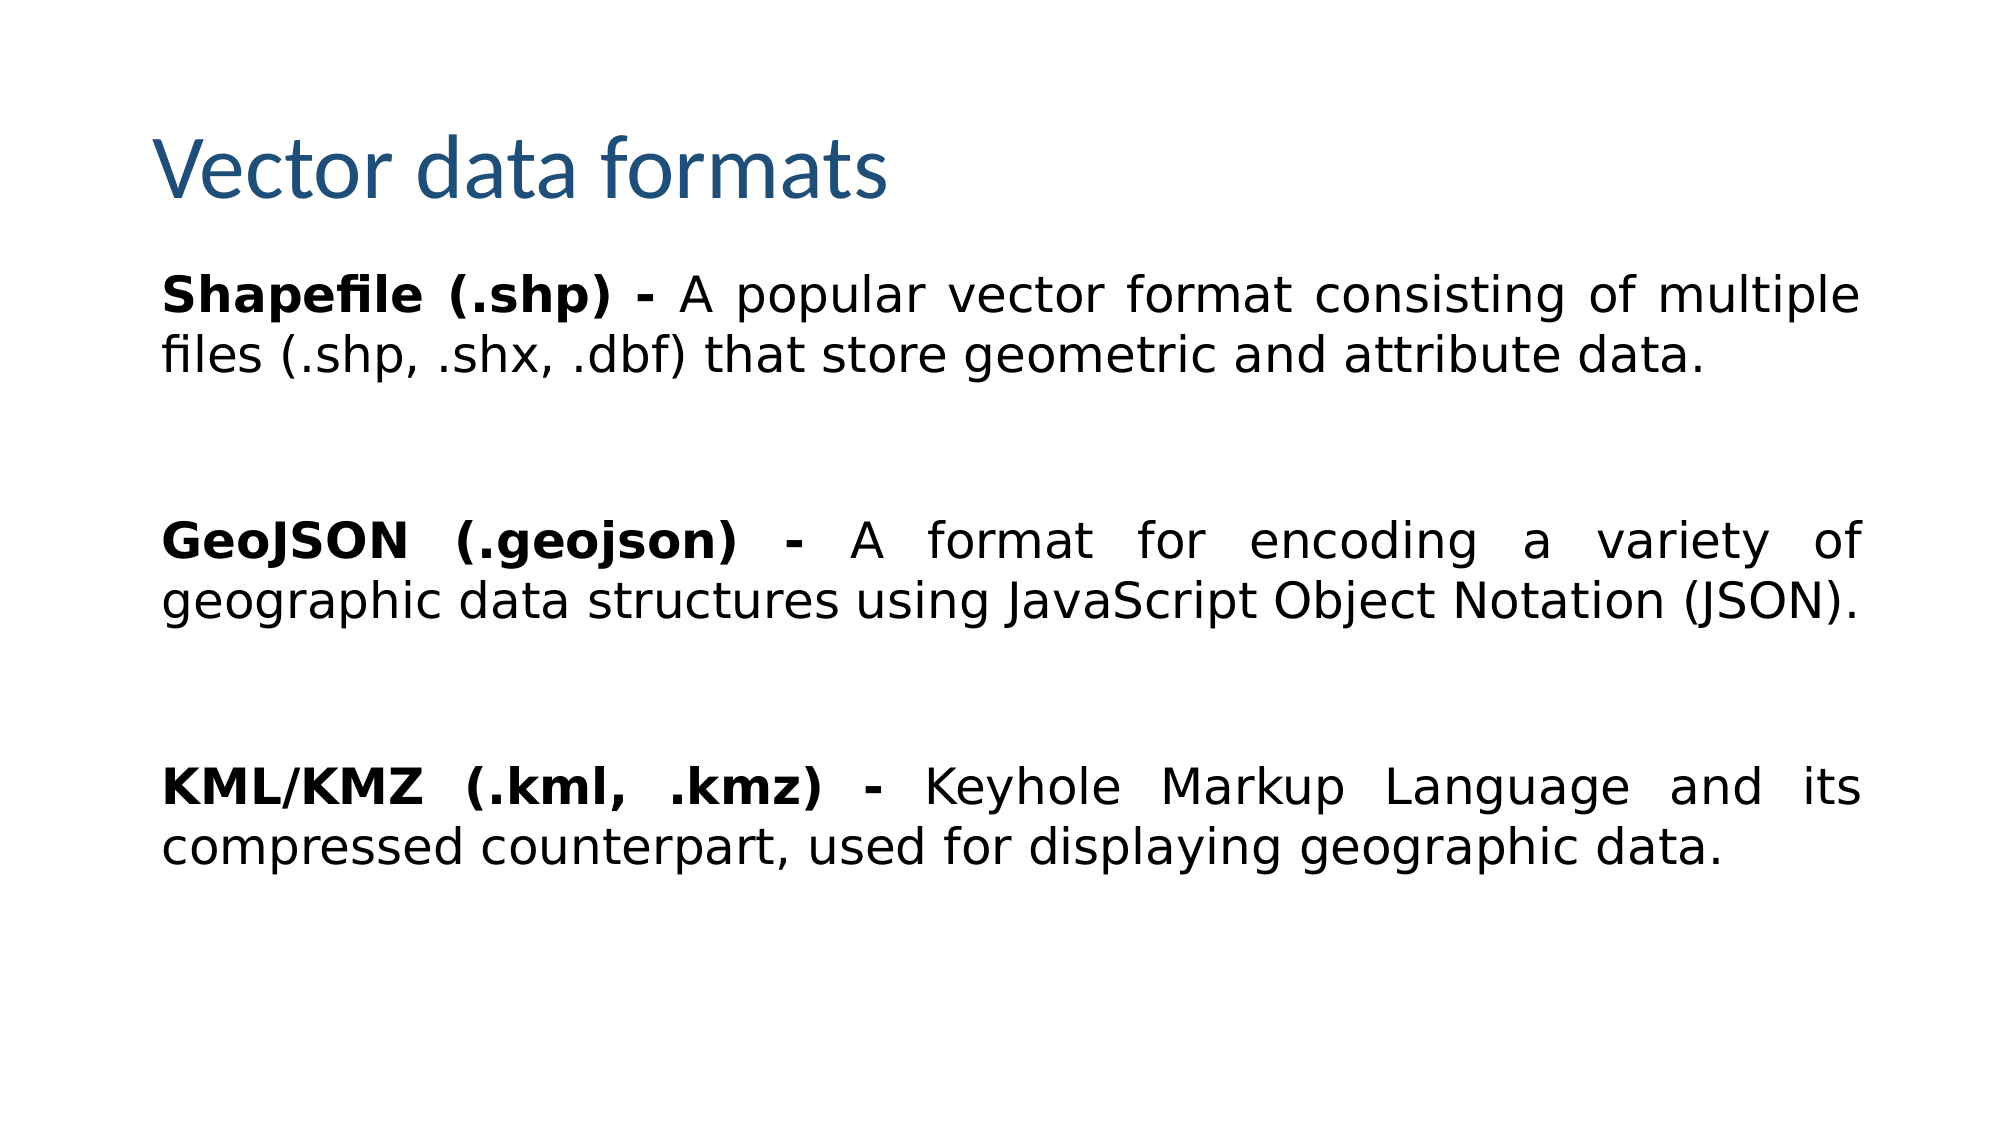

# Vector data formats
Shapefile (.shp) - A popular vector format consisting of multiple files (.shp, .shx, .dbf) that store geometric and attribute data.

GeoJSON (.geojson) - A format for encoding a variety of geographic data structures using JavaScript Object Notation (JSON).

KML/KMZ (.kml, .kmz) - Keyhole Markup Language and its compressed counterpart, used for displaying geographic data.